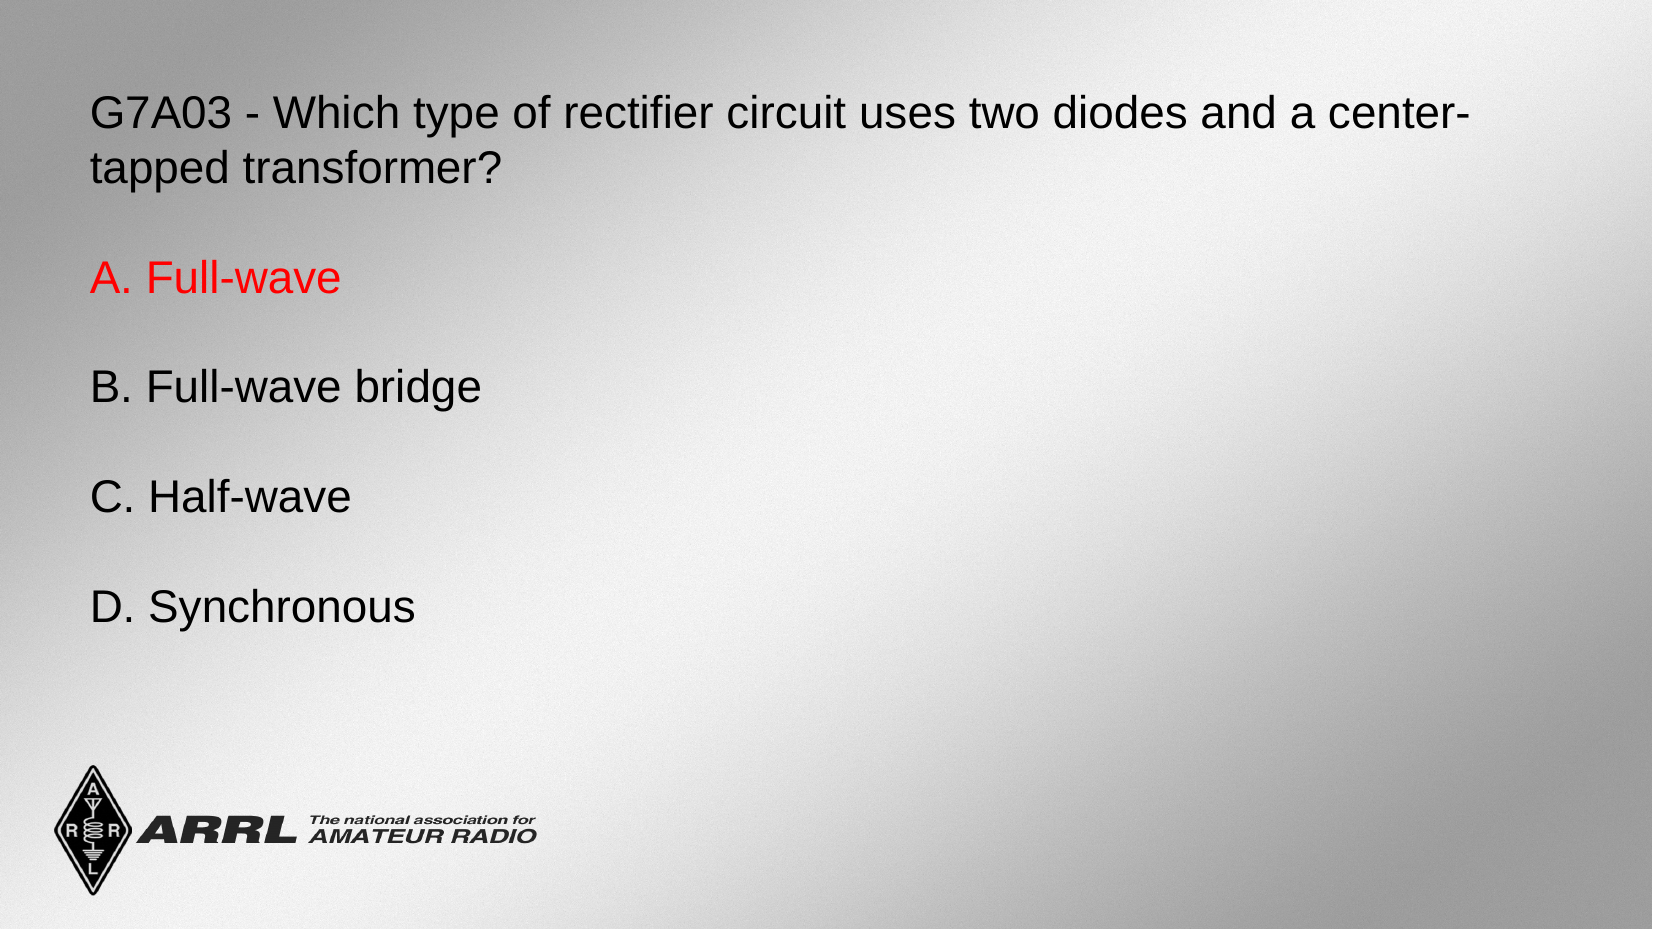

G7A03 - Which type of rectifier circuit uses two diodes and a center-tapped transformer?

A. Full-wave

B. Full-wave bridge

C. Half-wave

D. Synchronous